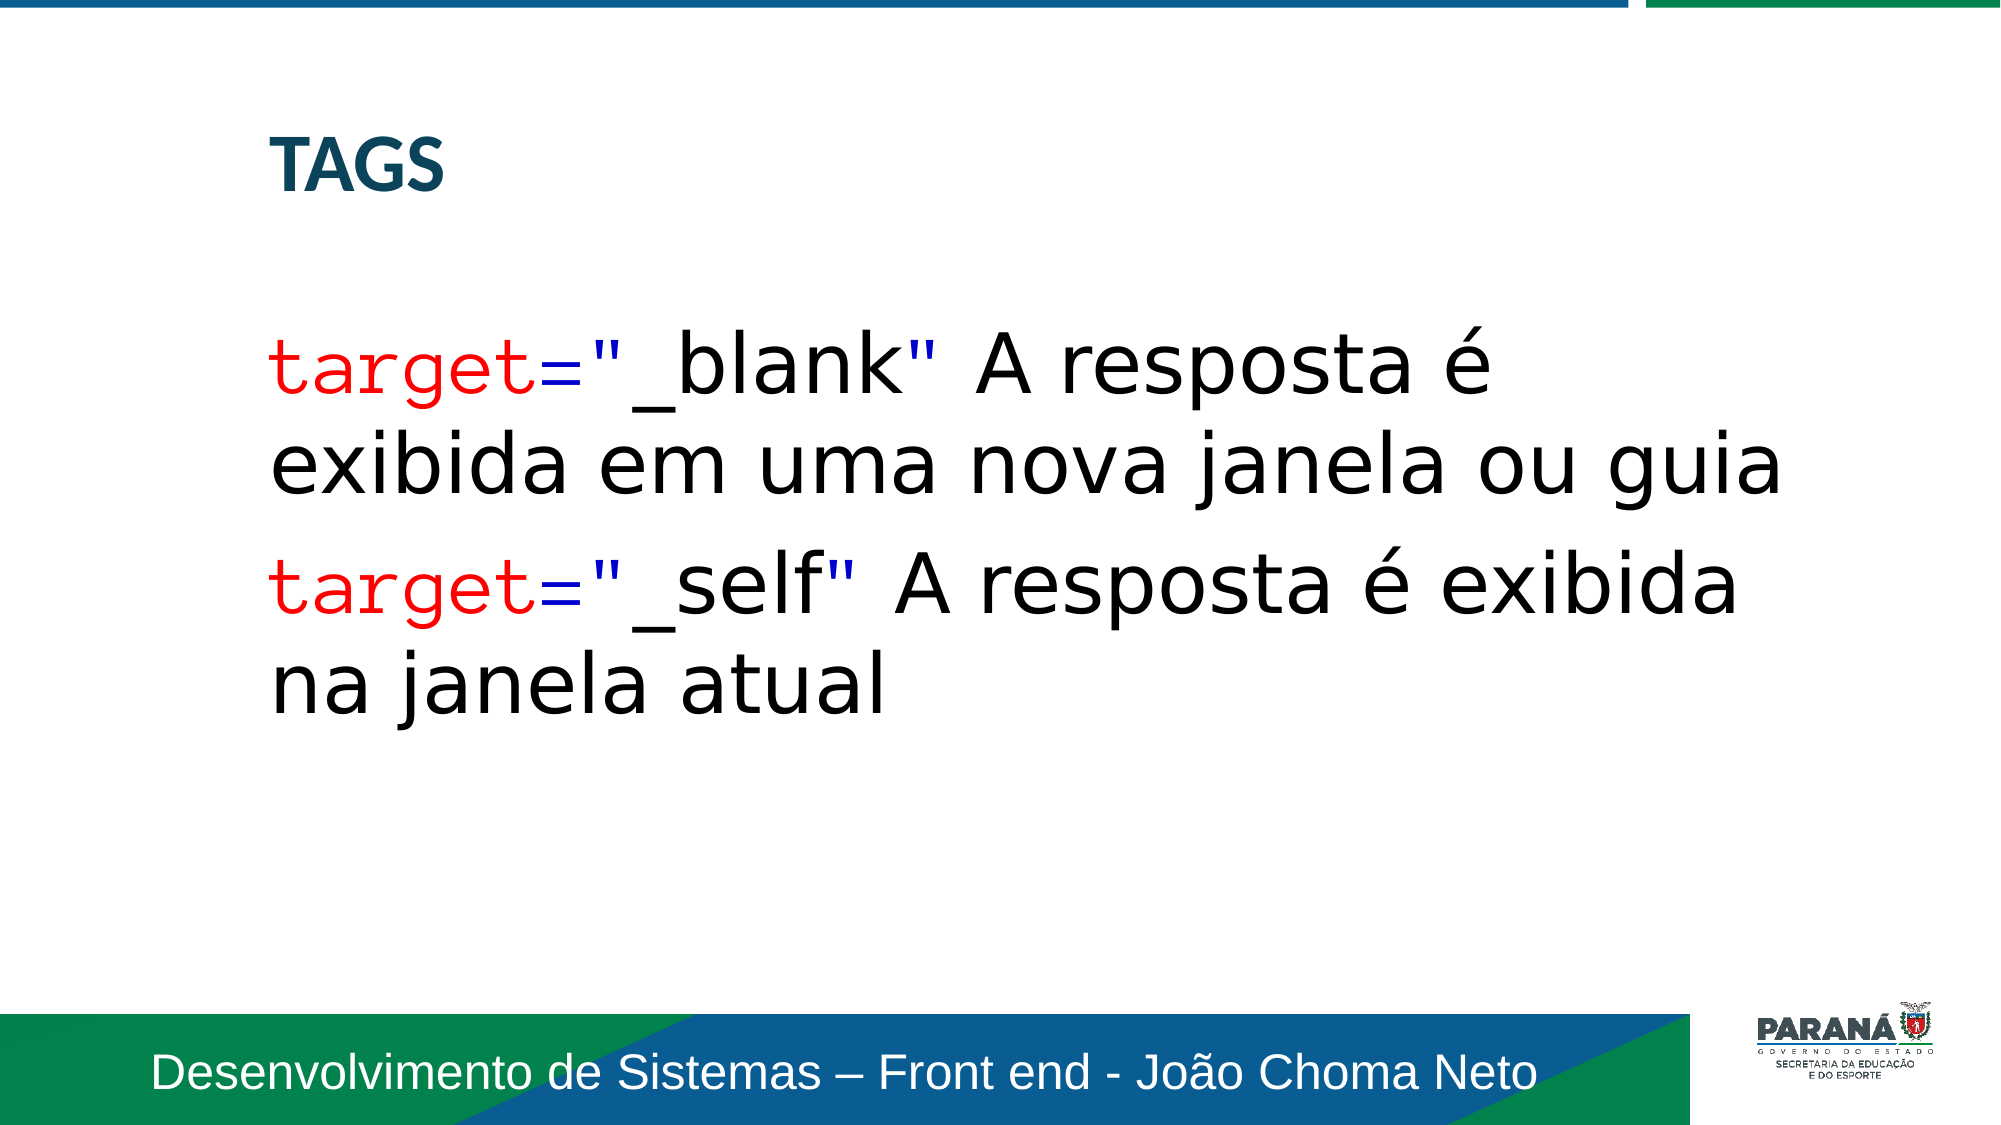

TAGS
target="_blank" A resposta é exibida em uma nova janela ou guia
target="_self" A resposta é exibida na janela atual